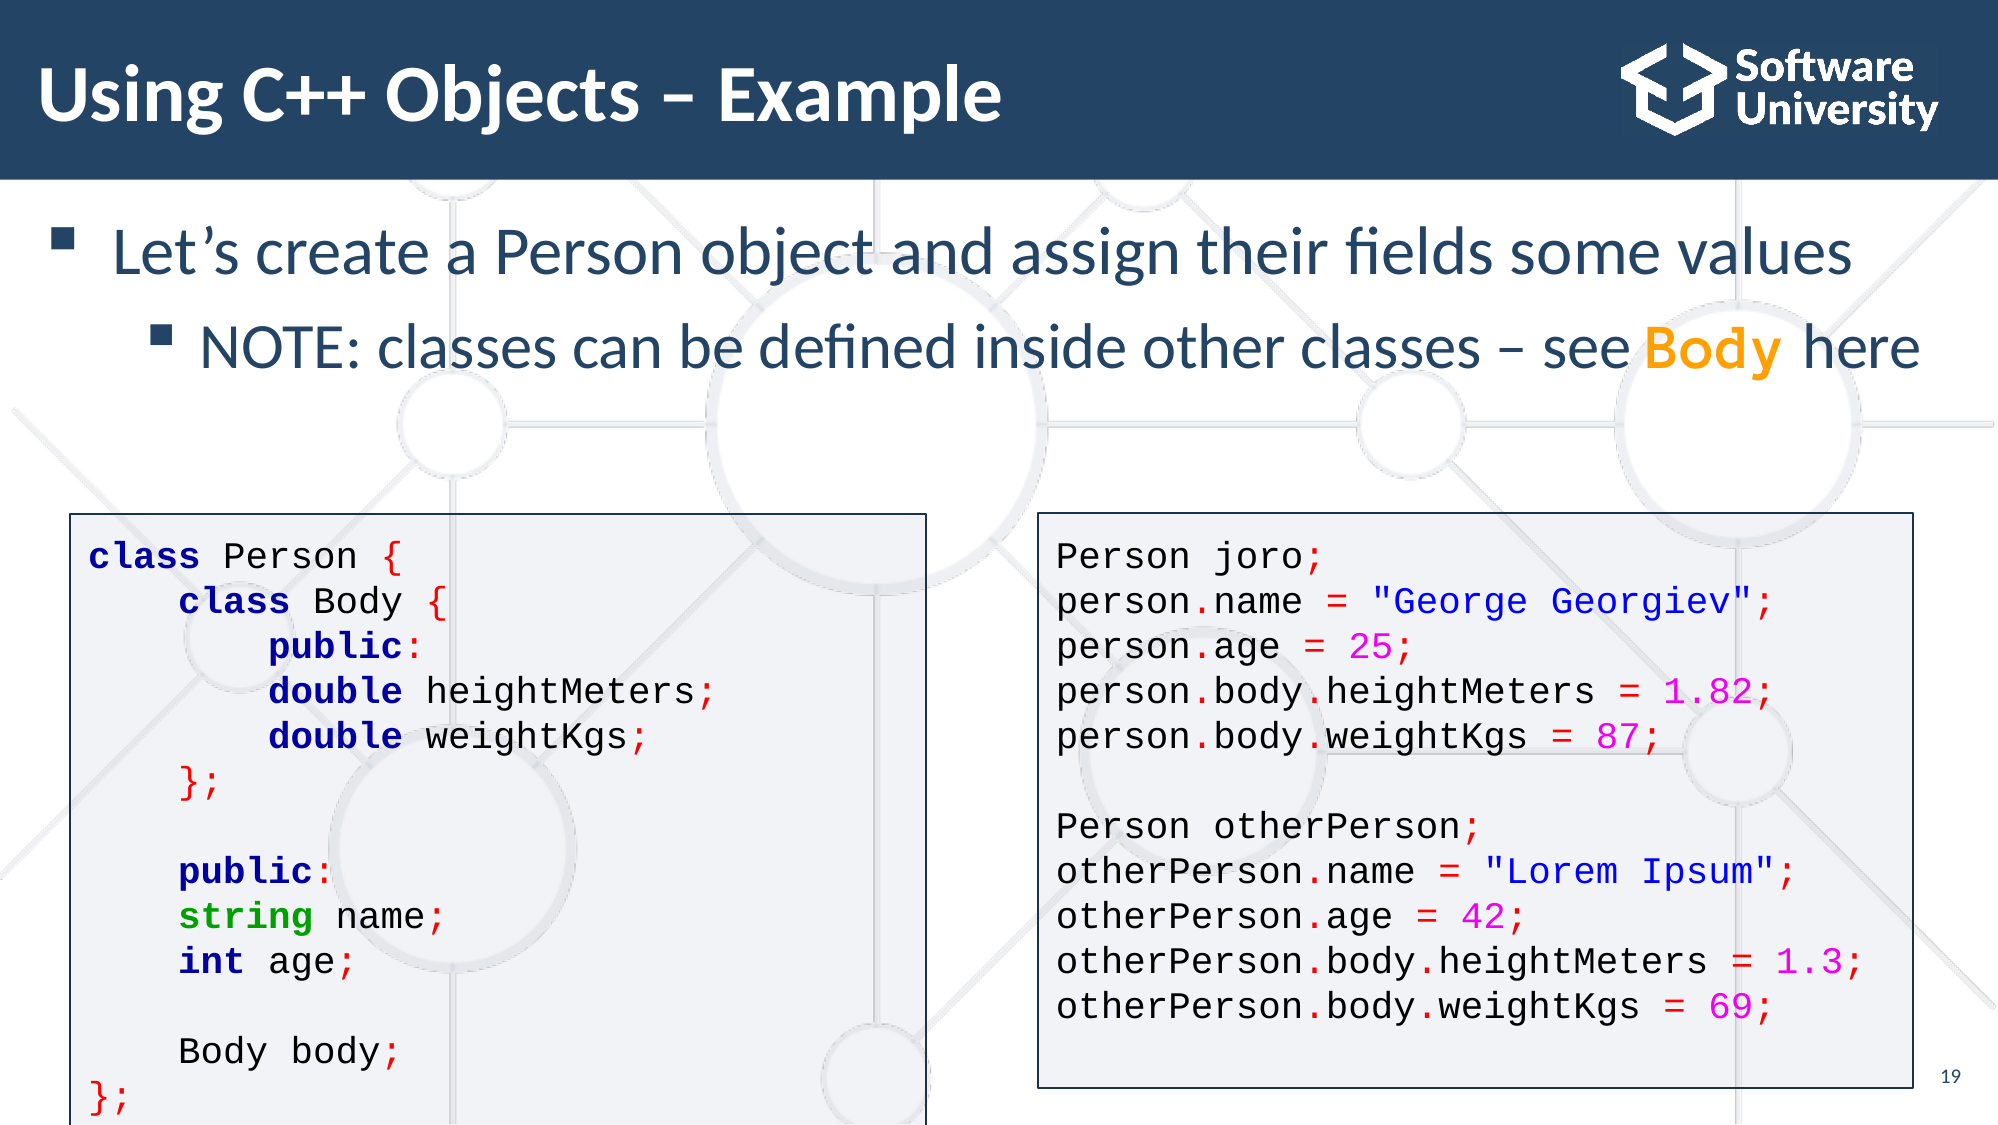

# Using C++ Objects – Example
Let’s create a Person object and assign their fields some values
NOTE: classes can be defined inside other classes – see Body here
Person joro;
person.name = "George Georgiev";
person.age = 25;
person.body.heightMeters = 1.82;
person.body.weightKgs = 87;

Person otherPerson;
otherPerson.name = "Lorem Ipsum";
otherPerson.age = 42;
otherPerson.body.heightMeters = 1.3;
otherPerson.body.weightKgs = 69;

class Person {
    class Body {
        public:
        double heightMeters;
        double weightKgs;
    };

    public:
    string name;
    int age;

    Body body;
};
19